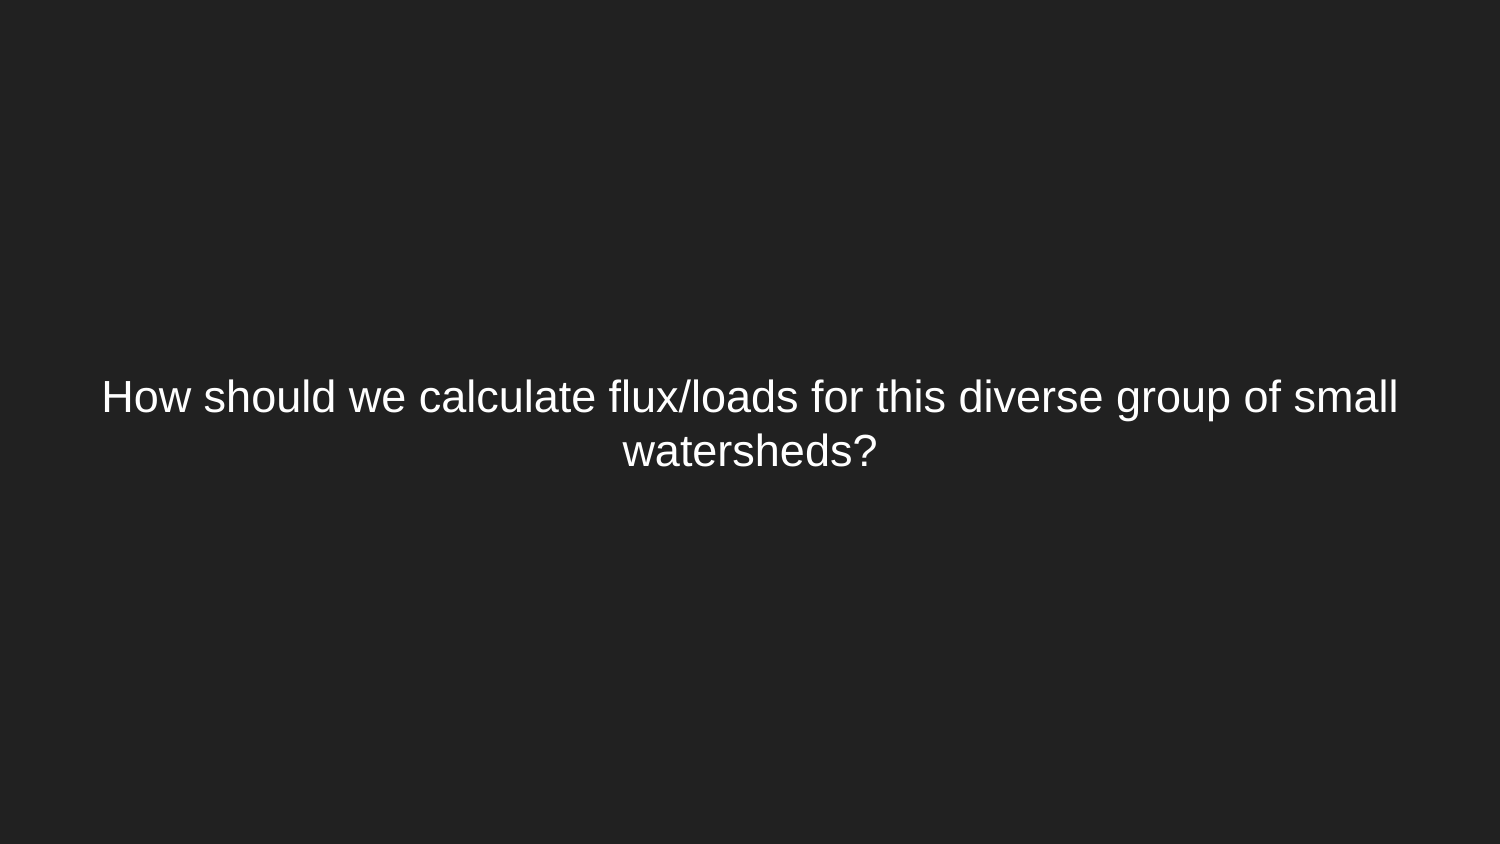

# How should we calculate flux/loads for this diverse group of small watersheds?